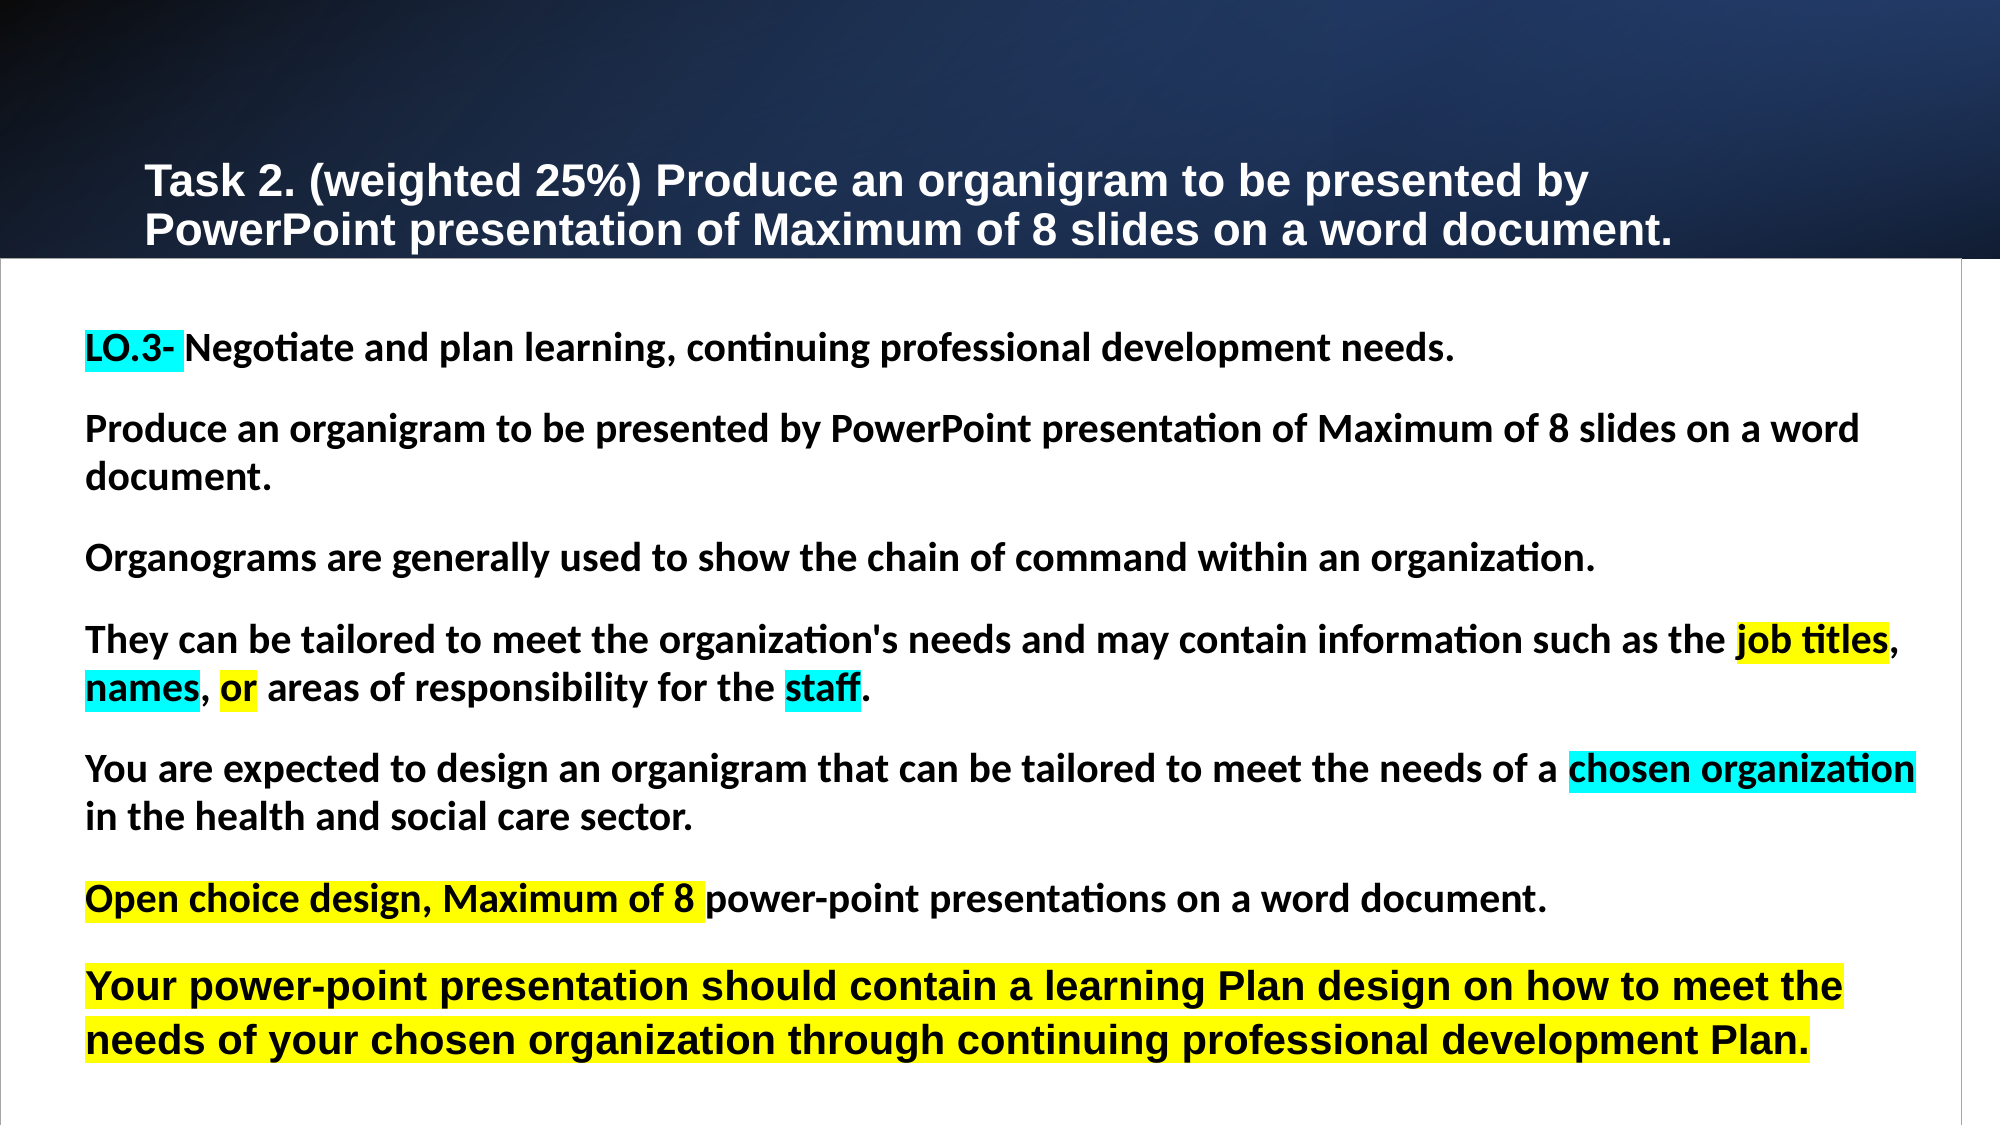

# Task 2. (weighted 25%) Produce an organigram to be presented by PowerPoint presentation of Maximum of 8 slides on a word document.
| LO.3- Negotiate and plan learning, continuing professional development needs. Produce an organigram to be presented by PowerPoint presentation of Maximum of 8 slides on a word document. Organograms are generally used to show the chain of command within an organization. They can be tailored to meet the organization's needs and may contain information such as the job titles, names, or areas of responsibility for the staff. You are expected to design an organigram that can be tailored to meet the needs of a chosen organization in the health and social care sector. Open choice design, Maximum of 8 power-point presentations on a word document. Your power-point presentation should contain a learning Plan design on how to meet the needs of your chosen organization through continuing professional development Plan. |
| --- |
|  |